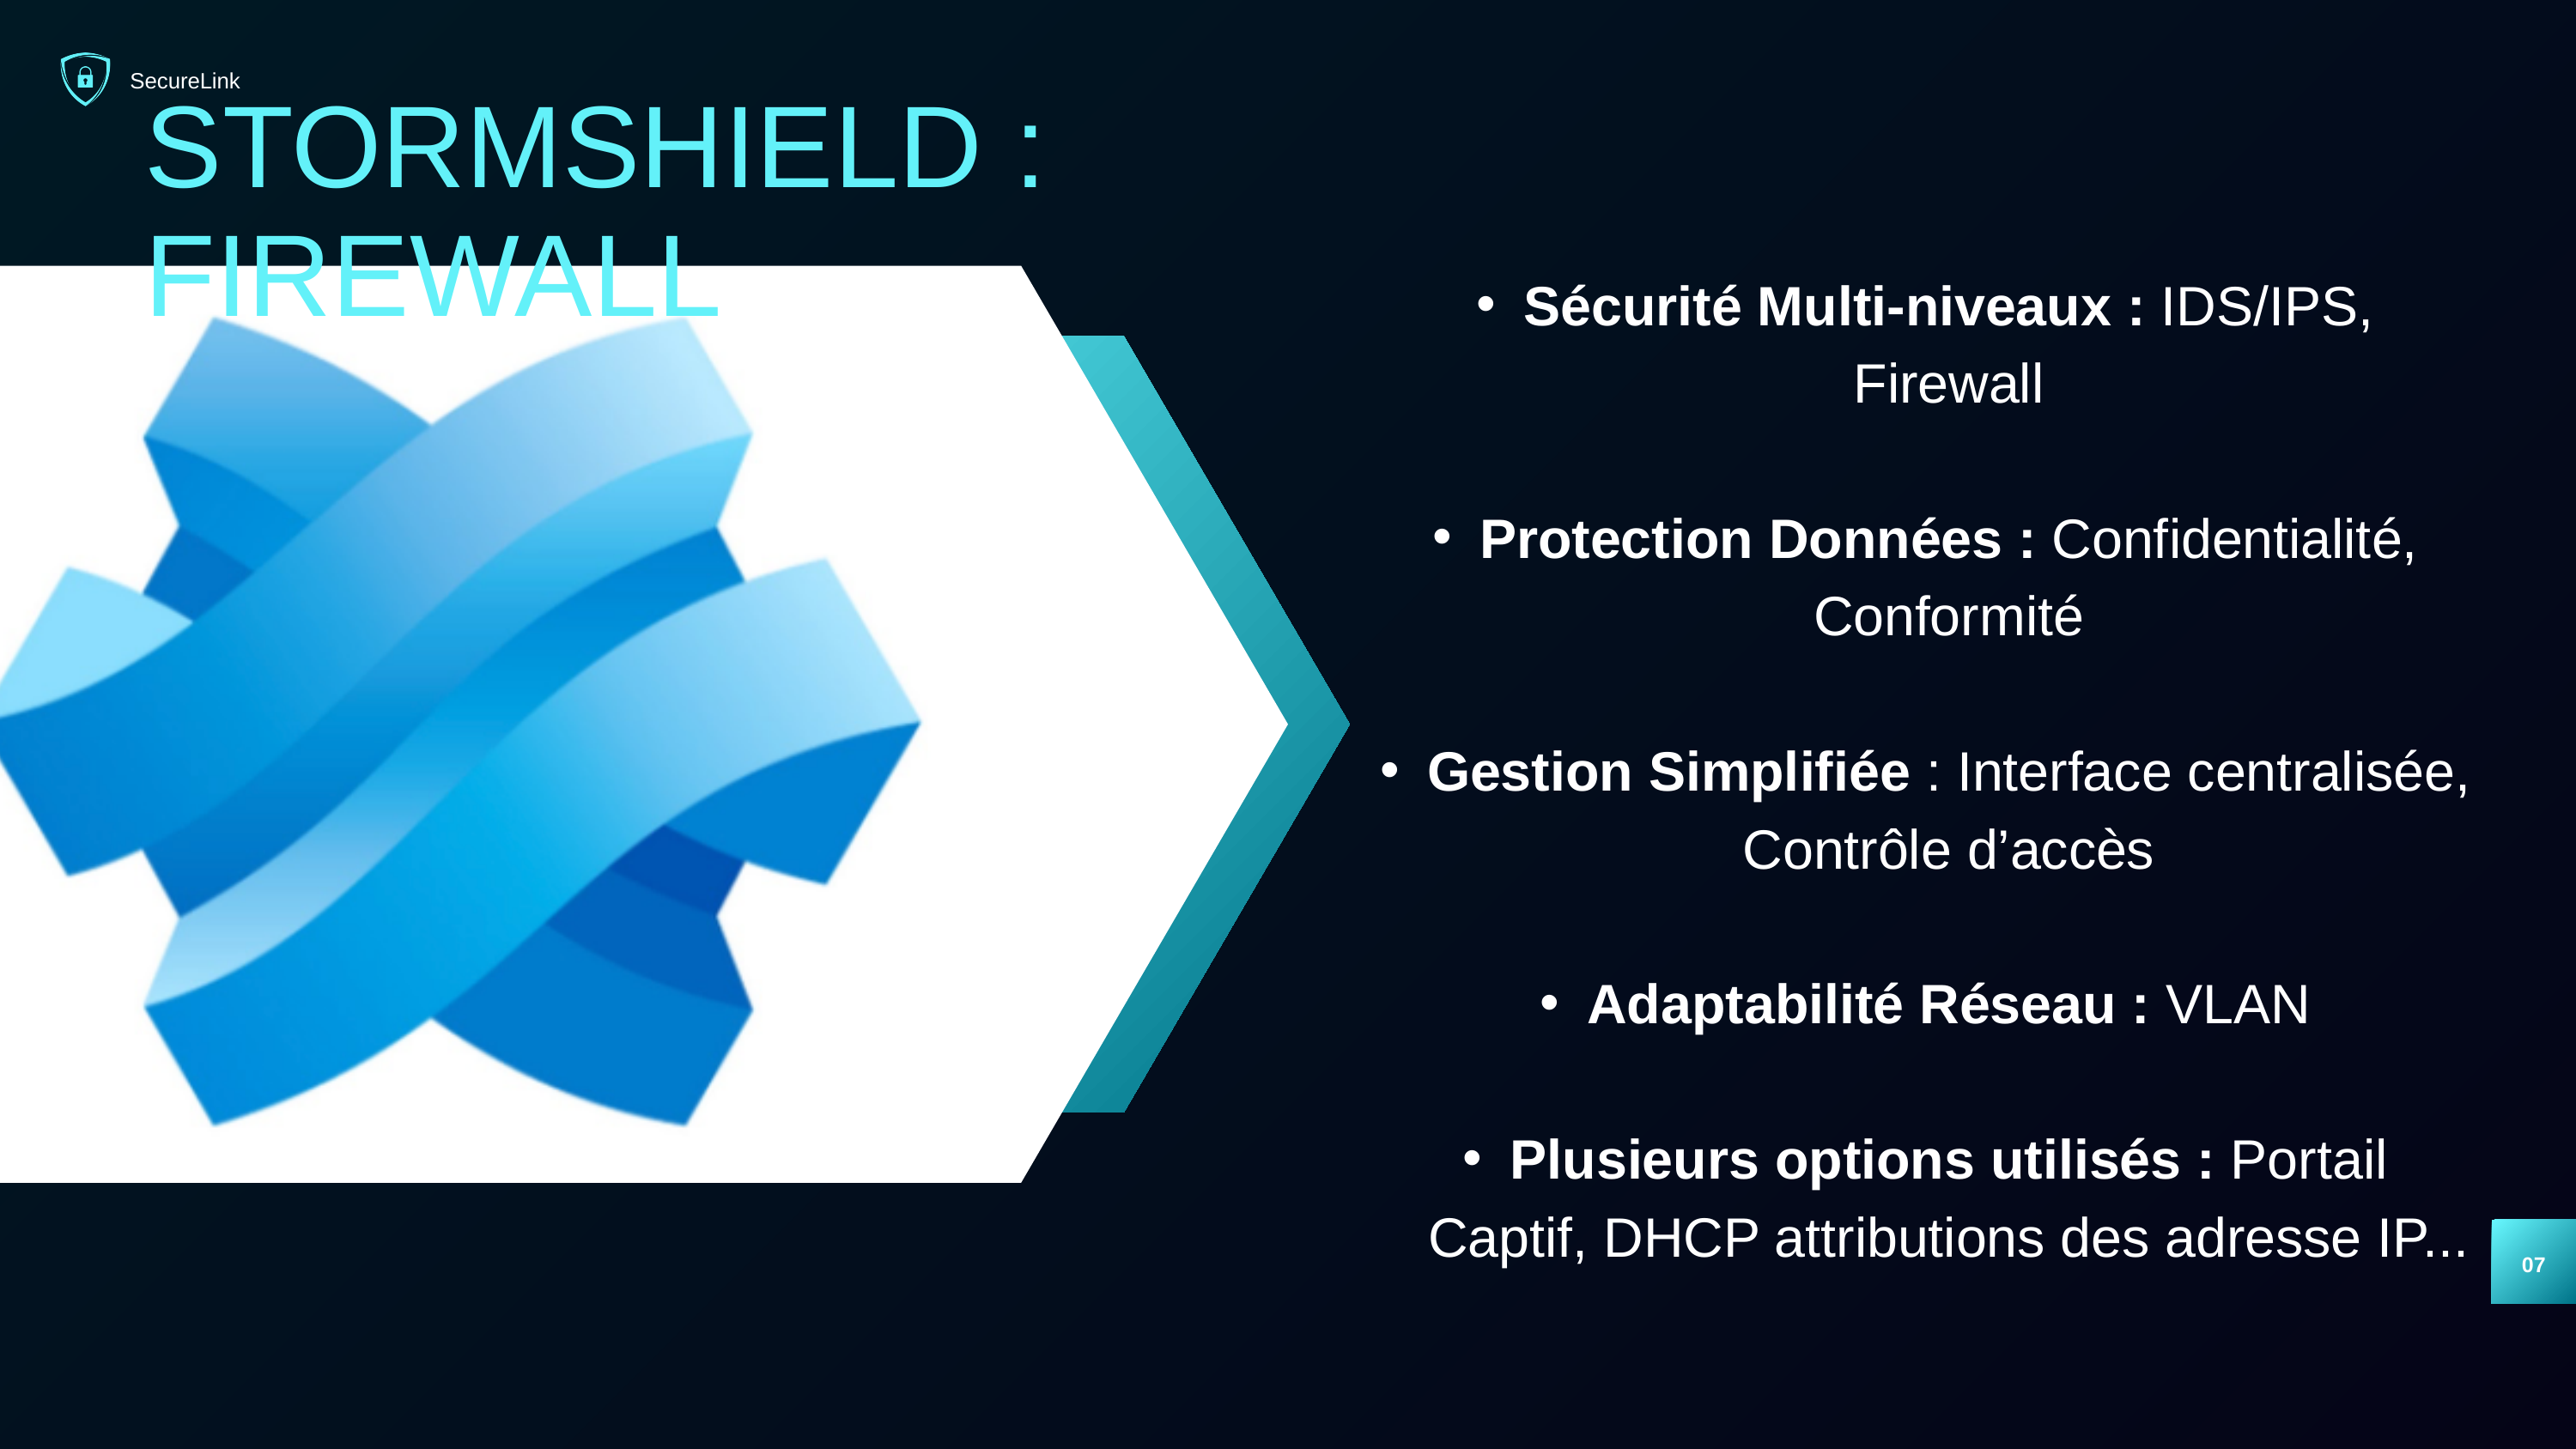

SecureLink

STORMSHIELD : FIREWALL
Sécurité Multi-niveaux : IDS/IPS, Firewall

Protection Données : Confidentialité, Conformité

Gestion Simplifiée : Interface centralisée, Contrôle d’accès

Adaptabilité Réseau : VLAN

Plusieurs options utilisés : Portail Captif, DHCP attributions des adresse IP...

07